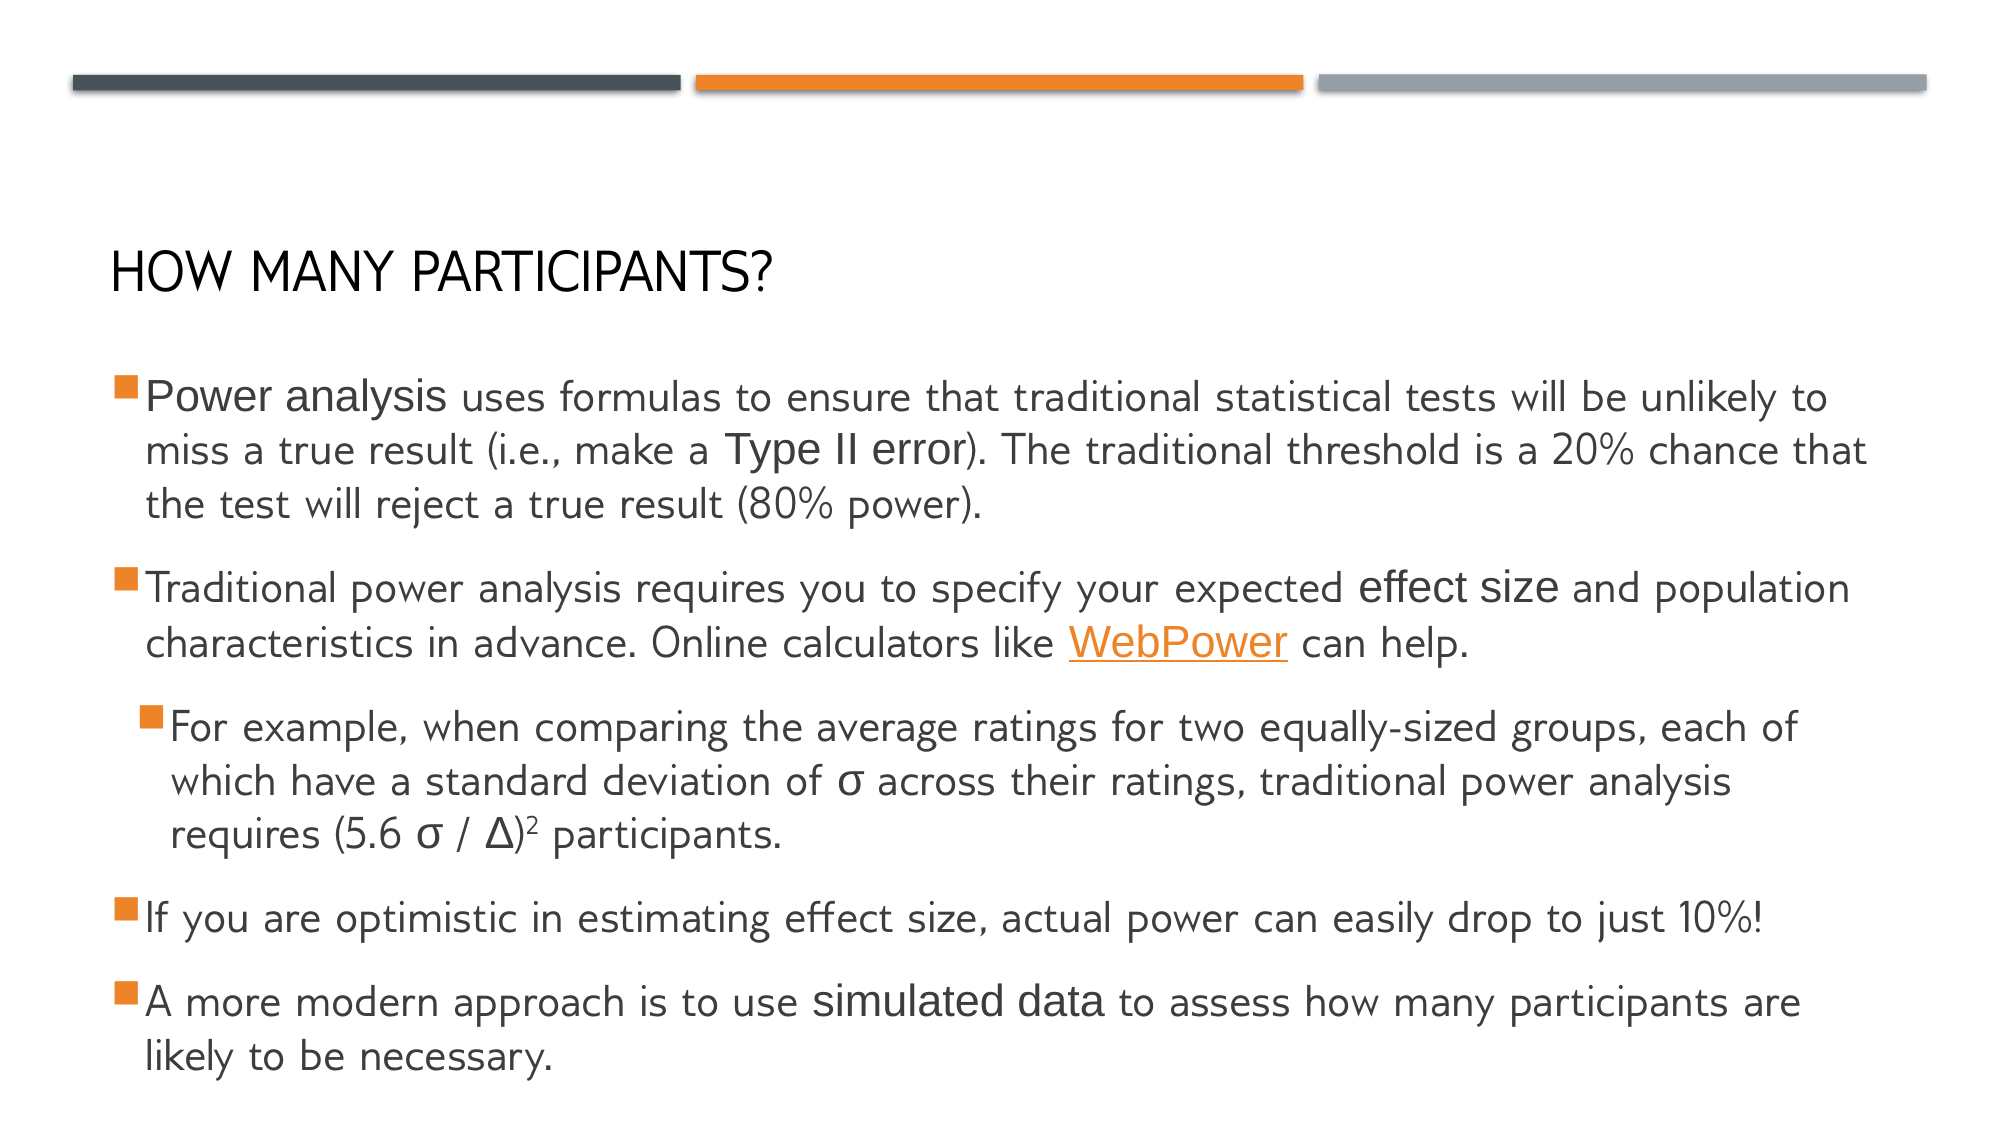

# How Many Participants?
Power analysis uses formulas to ensure that traditional statistical tests will be unlikely to miss a true result (i.e., make a Type II error). The traditional threshold is a 20% chance that the test will reject a true result (80% power).
Traditional power analysis requires you to specify your expected effect size and population characteristics in advance. Online calculators like WebPower can help.
For example, when comparing the average ratings for two equally-sized groups, each of which have a standard deviation of σ across their ratings, traditional power analysis requires (5.6 σ / Δ)2 participants.
If you are optimistic in estimating effect size, actual power can easily drop to just 10%!
A more modern approach is to use simulated data to assess how many participants are likely to be necessary.